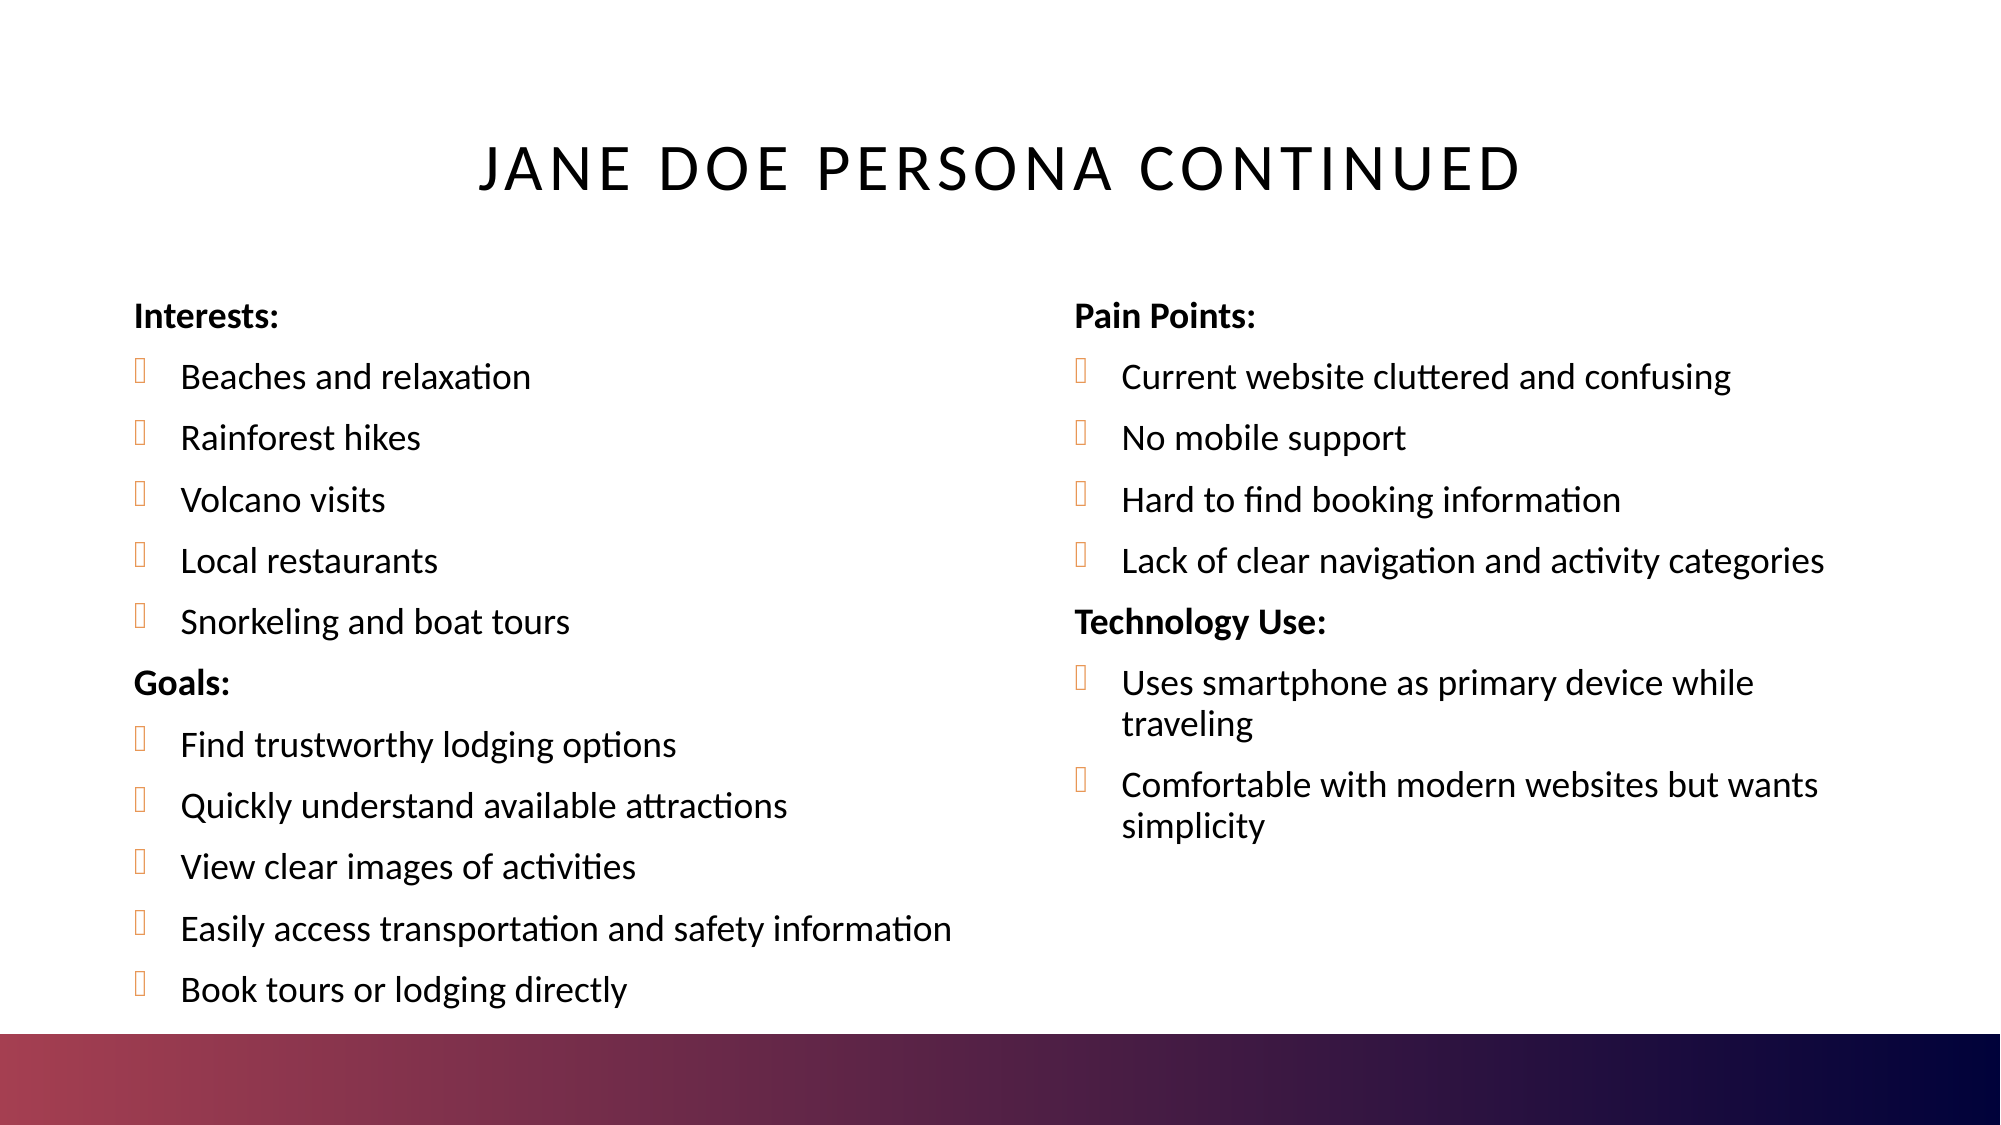

# Jane doe persona continued
Interests:
Beaches and relaxation
Rainforest hikes
Volcano visits
Local restaurants
Snorkeling and boat tours
Goals:
Find trustworthy lodging options
Quickly understand available attractions
View clear images of activities
Easily access transportation and safety information
Book tours or lodging directly
Pain Points:
Current website cluttered and confusing
No mobile support
Hard to find booking information
Lack of clear navigation and activity categories
Technology Use:
Uses smartphone as primary device while traveling
Comfortable with modern websites but wants simplicity